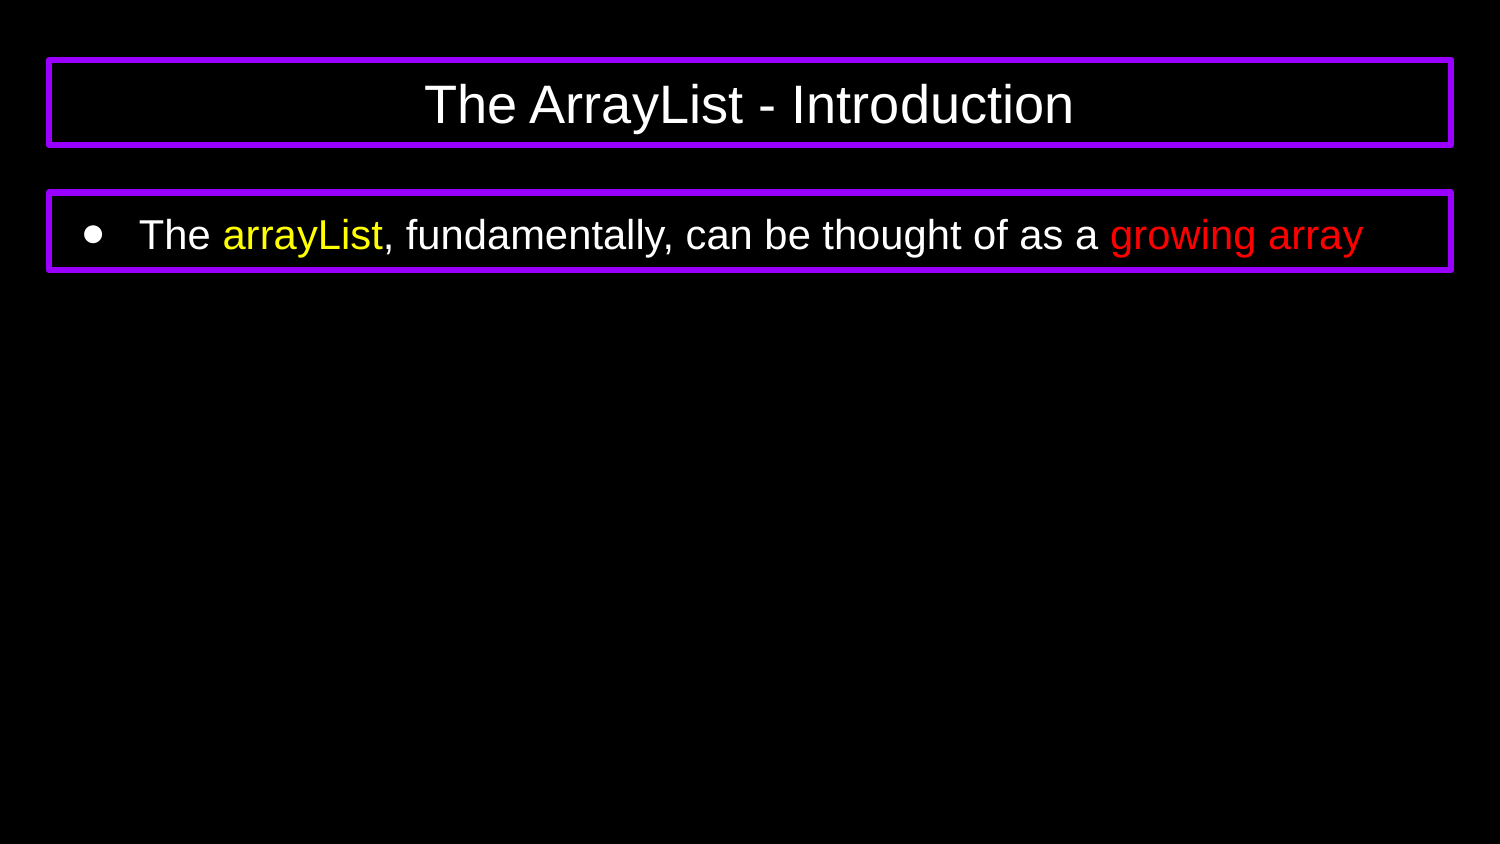

# The ArrayList - Introduction
The arrayList, fundamentally, can be thought of as a growing array